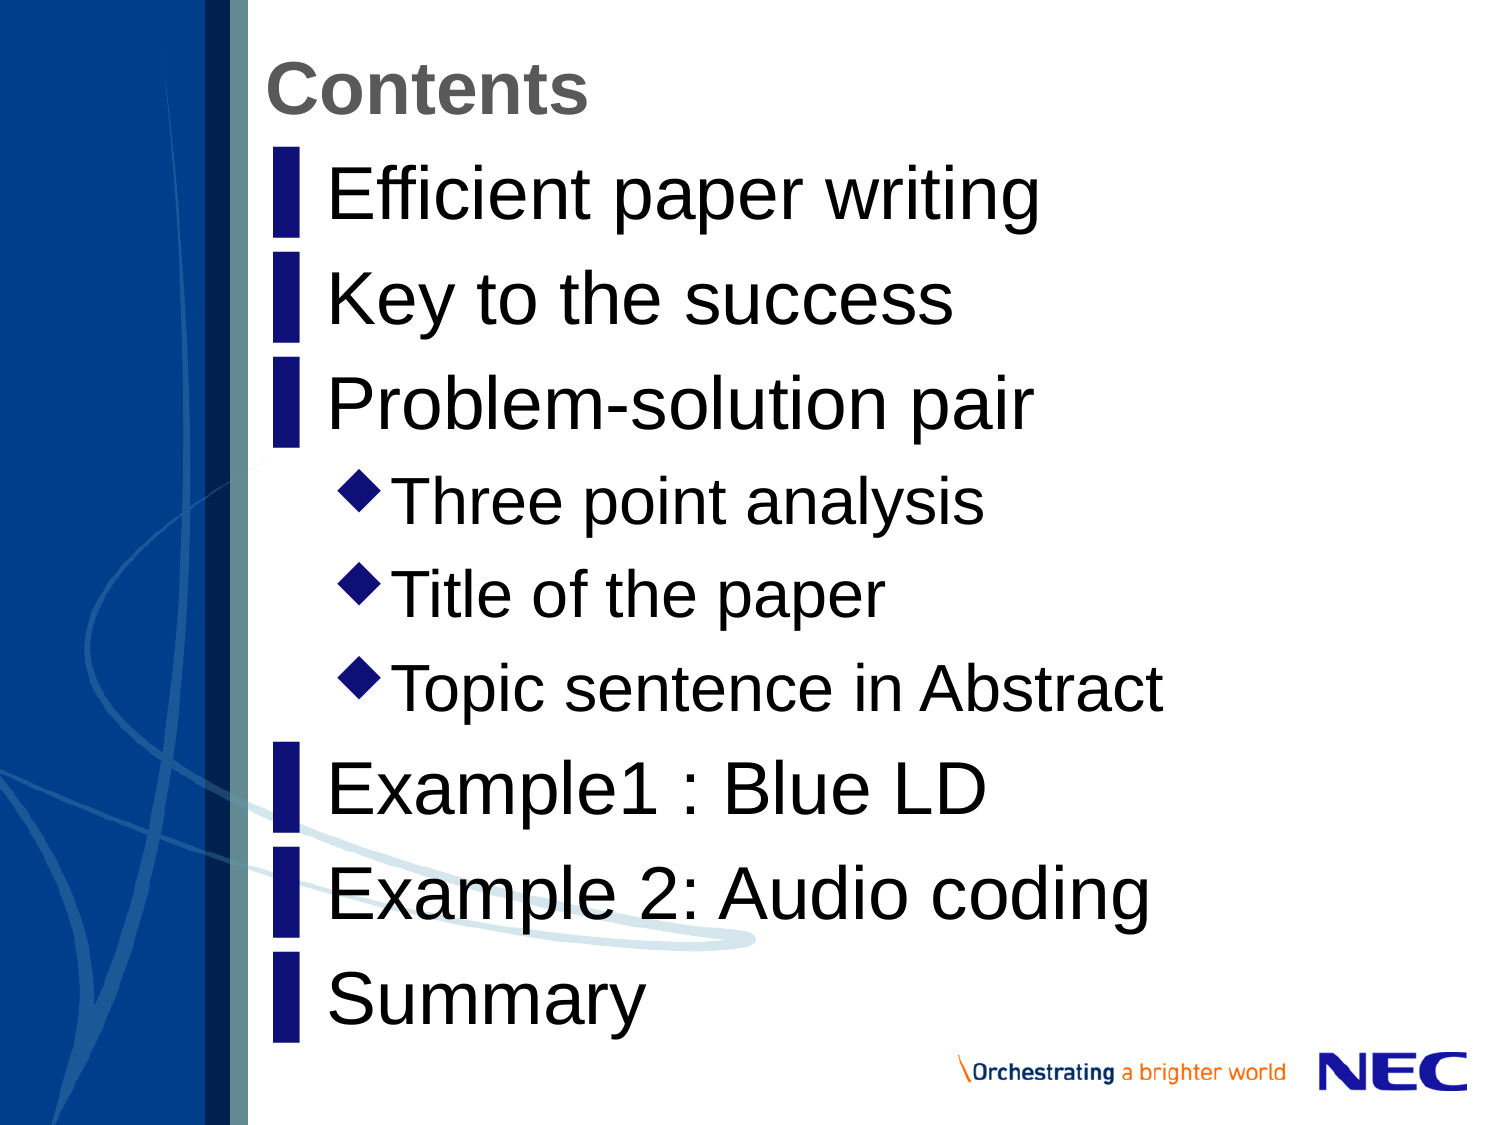

# Contents
Efficient paper writing
Key to the success
Problem-solution pair
Three point analysis
Title of the paper
Topic sentence in Abstract
Example1 : Blue LD
Example 2: Audio coding
Summary